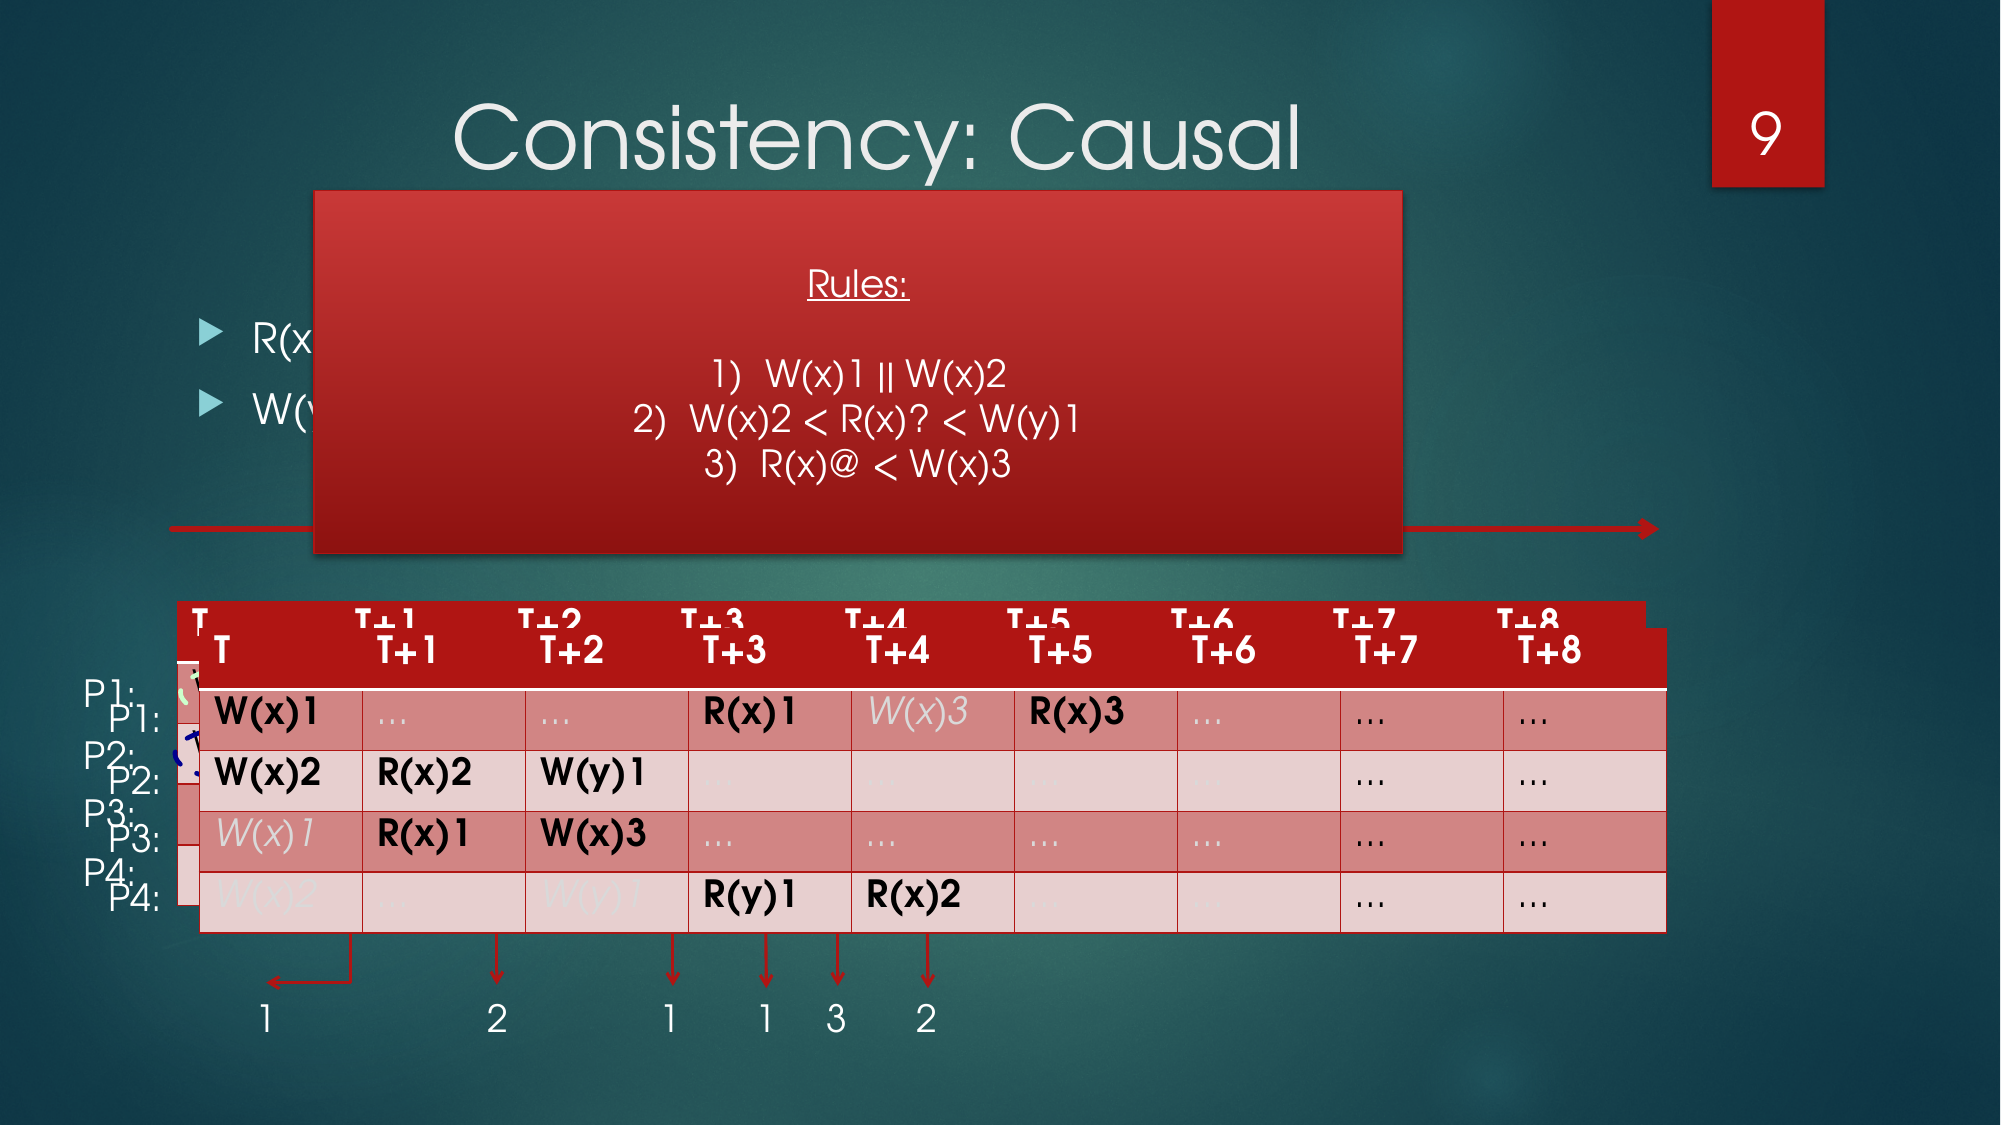

9
# Consistency: Causal Final time with pictures!
Rules:

W(x)1 || W(x)2
W(x)2 < R(x)? < W(y)1
R(x)@ < W(x)3
R(x)a: Read x and got a
W(y)b: Wrote y to b

Global time (wall clock  / real)
| T | T+1 | T+2 | T+3 | T+4 | T+5 | T+6 | T+7 | T+8 |
| --- | --- | --- | --- | --- | --- | --- | --- | --- |
| W(x)1 |  |  | R(x)# | R(x)& |  |  |  |  |
| W(x)2 | R(x)? | W(y)1 |  |  |  |  |  |  |
|  | R(x)@ | W(x)3 |  |  |  |  |  |  |
|  |  |  | R(y)$ | R(x)^ |  |  |  |  |
| T | T+1 | T+2 | T+3 | T+4 | T+5 | T+6 | T+7 | T+8 |
| --- | --- | --- | --- | --- | --- | --- | --- | --- |
| W(x)1 | … | … | R(x)1 | W(x)3 | R(x)3 | … | … | … |
| W(x)2 | R(x)2 | W(y)1 | … | … | … | … | … | … |
| W(x)1 | R(x)1 | W(x)3 | … | … | … | … | … | … |
| W(x)2 | … | W(y)1 | R(y)1 | R(x)2 | … | … | … | … |
P1:

P1:
P2:

P2:
P3:

P3:
P4:

P4:
2
1
1
3
2
1